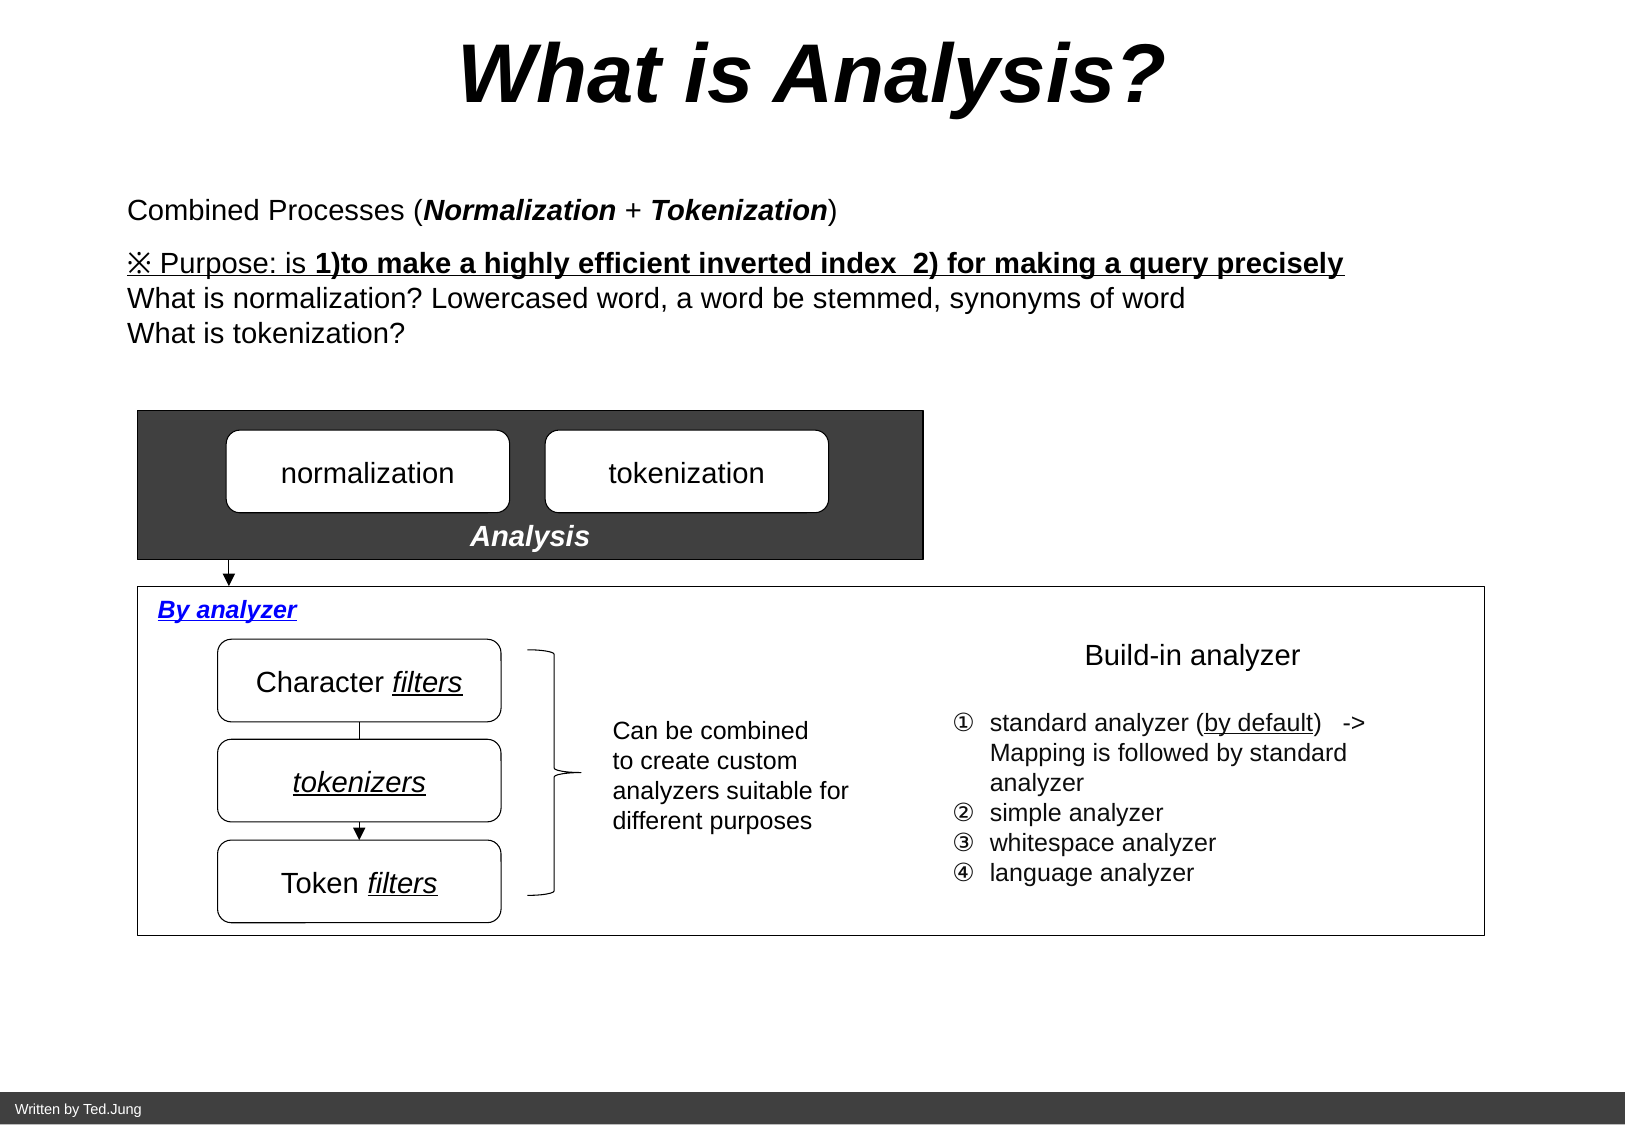

What is Analysis?
Combined Processes (Normalization + Tokenization)
※ Purpose: is 1)to make a highly efficient inverted index  2) for making a query precisely
What is normalization? Lowercased word, a word be stemmed, synonyms of word
What is tokenization?
Analysis
normalization
tokenization

By analyzer
Build-in analyzer

standard analyzer (by default)   -> Mapping is followed by standard analyzer
simple analyzer
whitespace analyzer
language analyzer

Character filters

Can be combined
to create custom analyzers suitable for different purposes
tokenizers
Token filters